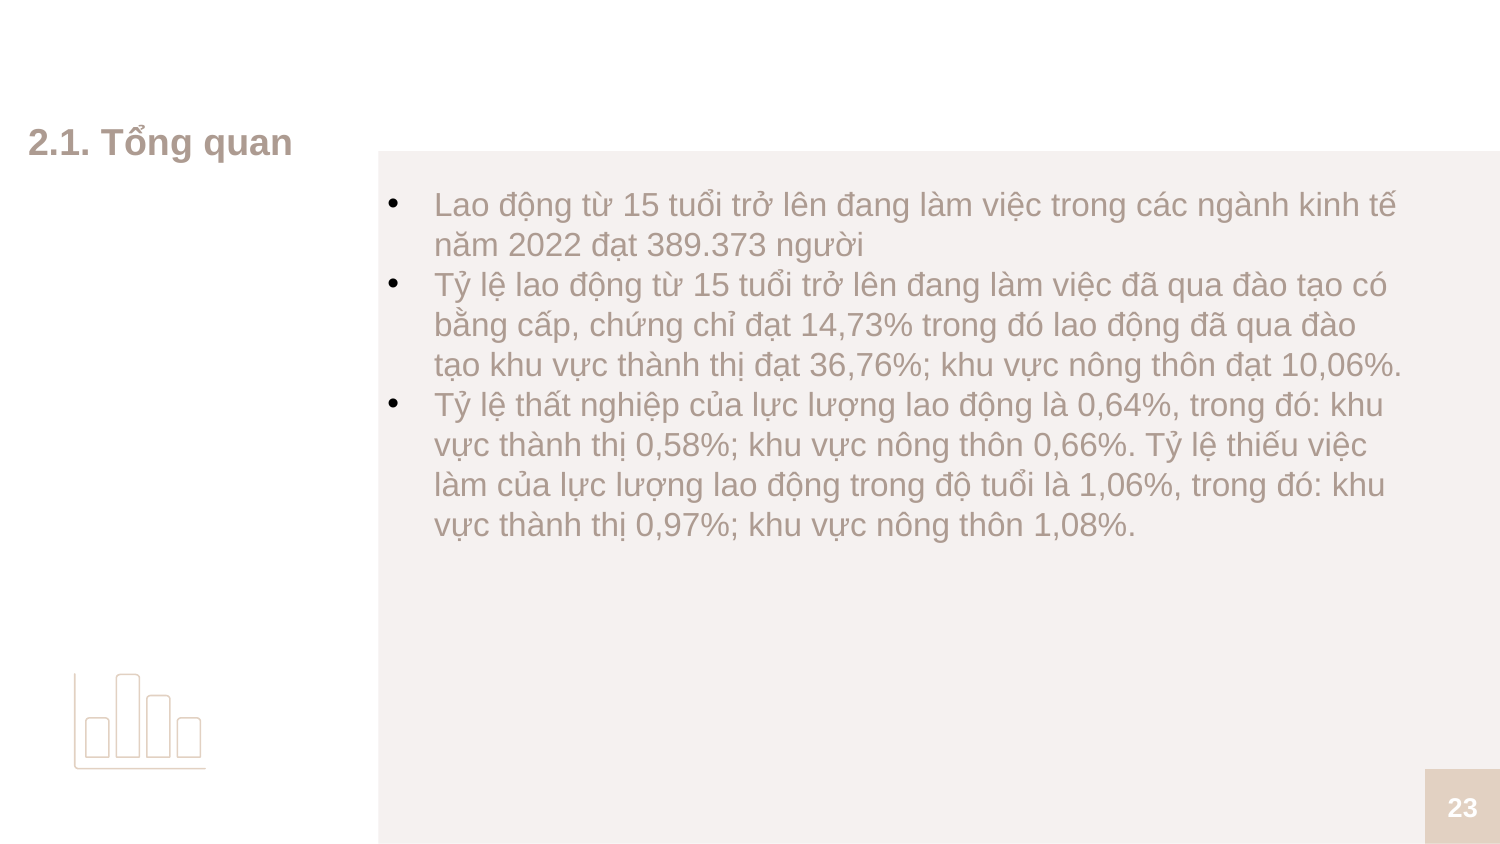

# 2.1. Tổng quan
Lao động từ 15 tuổi trở lên đang làm việc trong các ngành kinh tế năm 2022 đạt 389.373 người
Tỷ lệ lao động từ 15 tuổi trở lên đang làm việc đã qua đào tạo có bằng cấp, chứng chỉ đạt 14,73% trong đó lao động đã qua đào tạo khu vực thành thị đạt 36,76%; khu vực nông thôn đạt 10,06%.
Tỷ lệ thất nghiệp của lực lượng lao động là 0,64%, trong đó: khu vực thành thị 0,58%; khu vực nông thôn 0,66%. Tỷ lệ thiếu việc làm của lực lượng lao động trong độ tuổi là 1,06%, trong đó: khu vực thành thị 0,97%; khu vực nông thôn 1,08%.

23